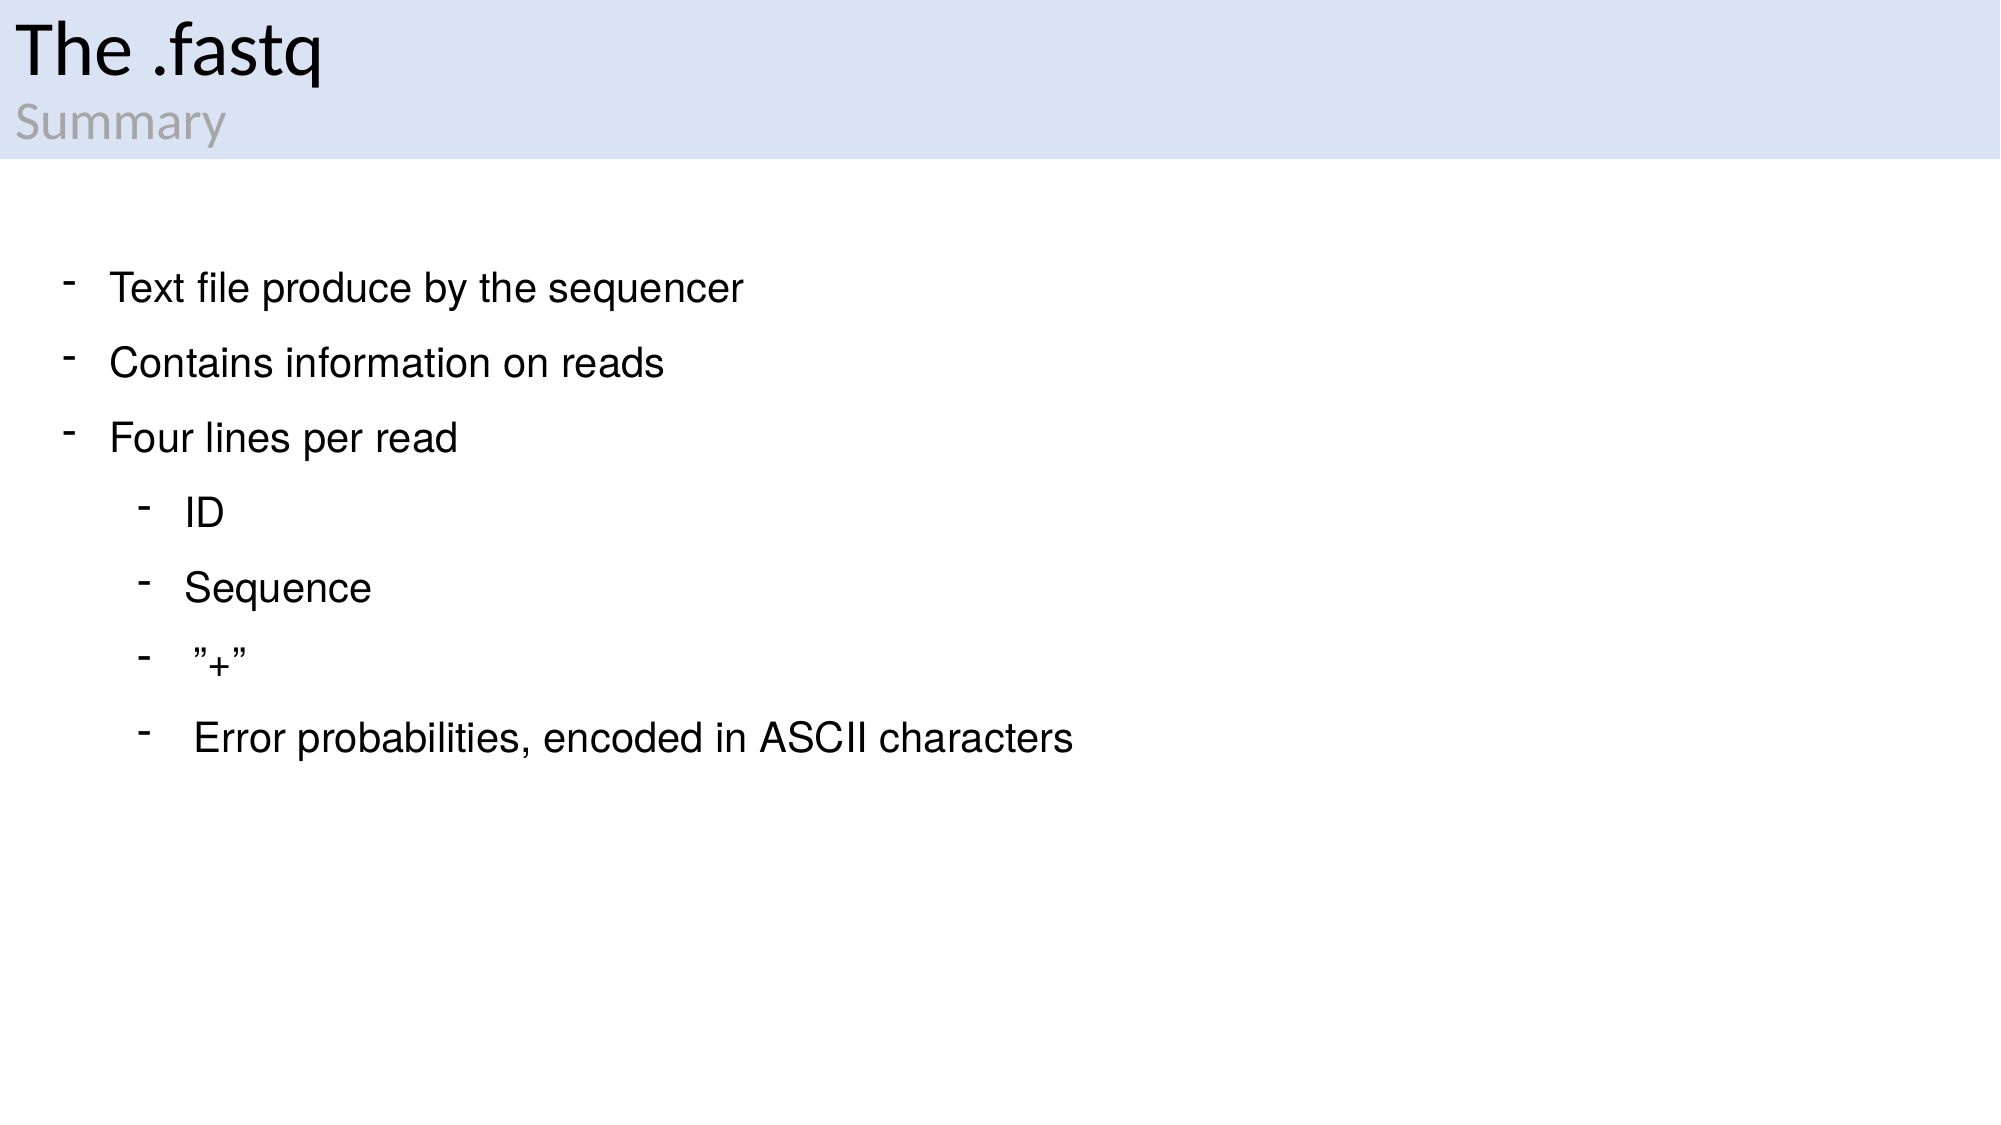

# The .fastq Summary
Text file produce by the sequencer
Contains information on reads
Four lines per read
ID
Sequence
”+”
Error probabilities, encoded in ASCII characters